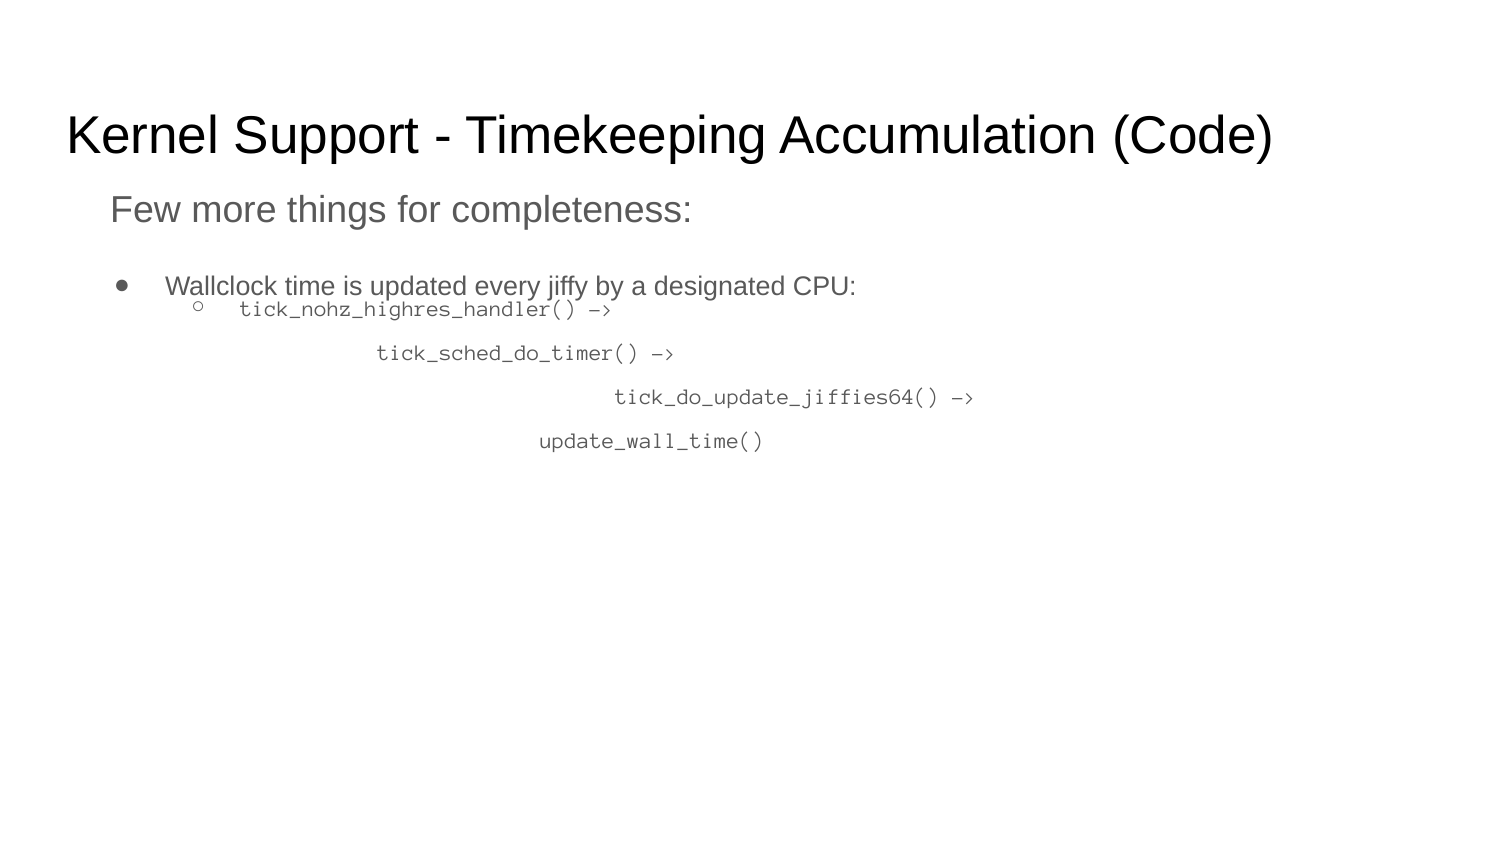

# Kernel Support - Timekeeping Accumulation (Code)
Few more things for completeness:

Wallclock time is updated every jiffy by a designated CPU:
tick_nohz_highres_handler() ->
     tick_sched_do_timer() ->
		tick_do_update_jiffies64() ->
            update_wall_time()